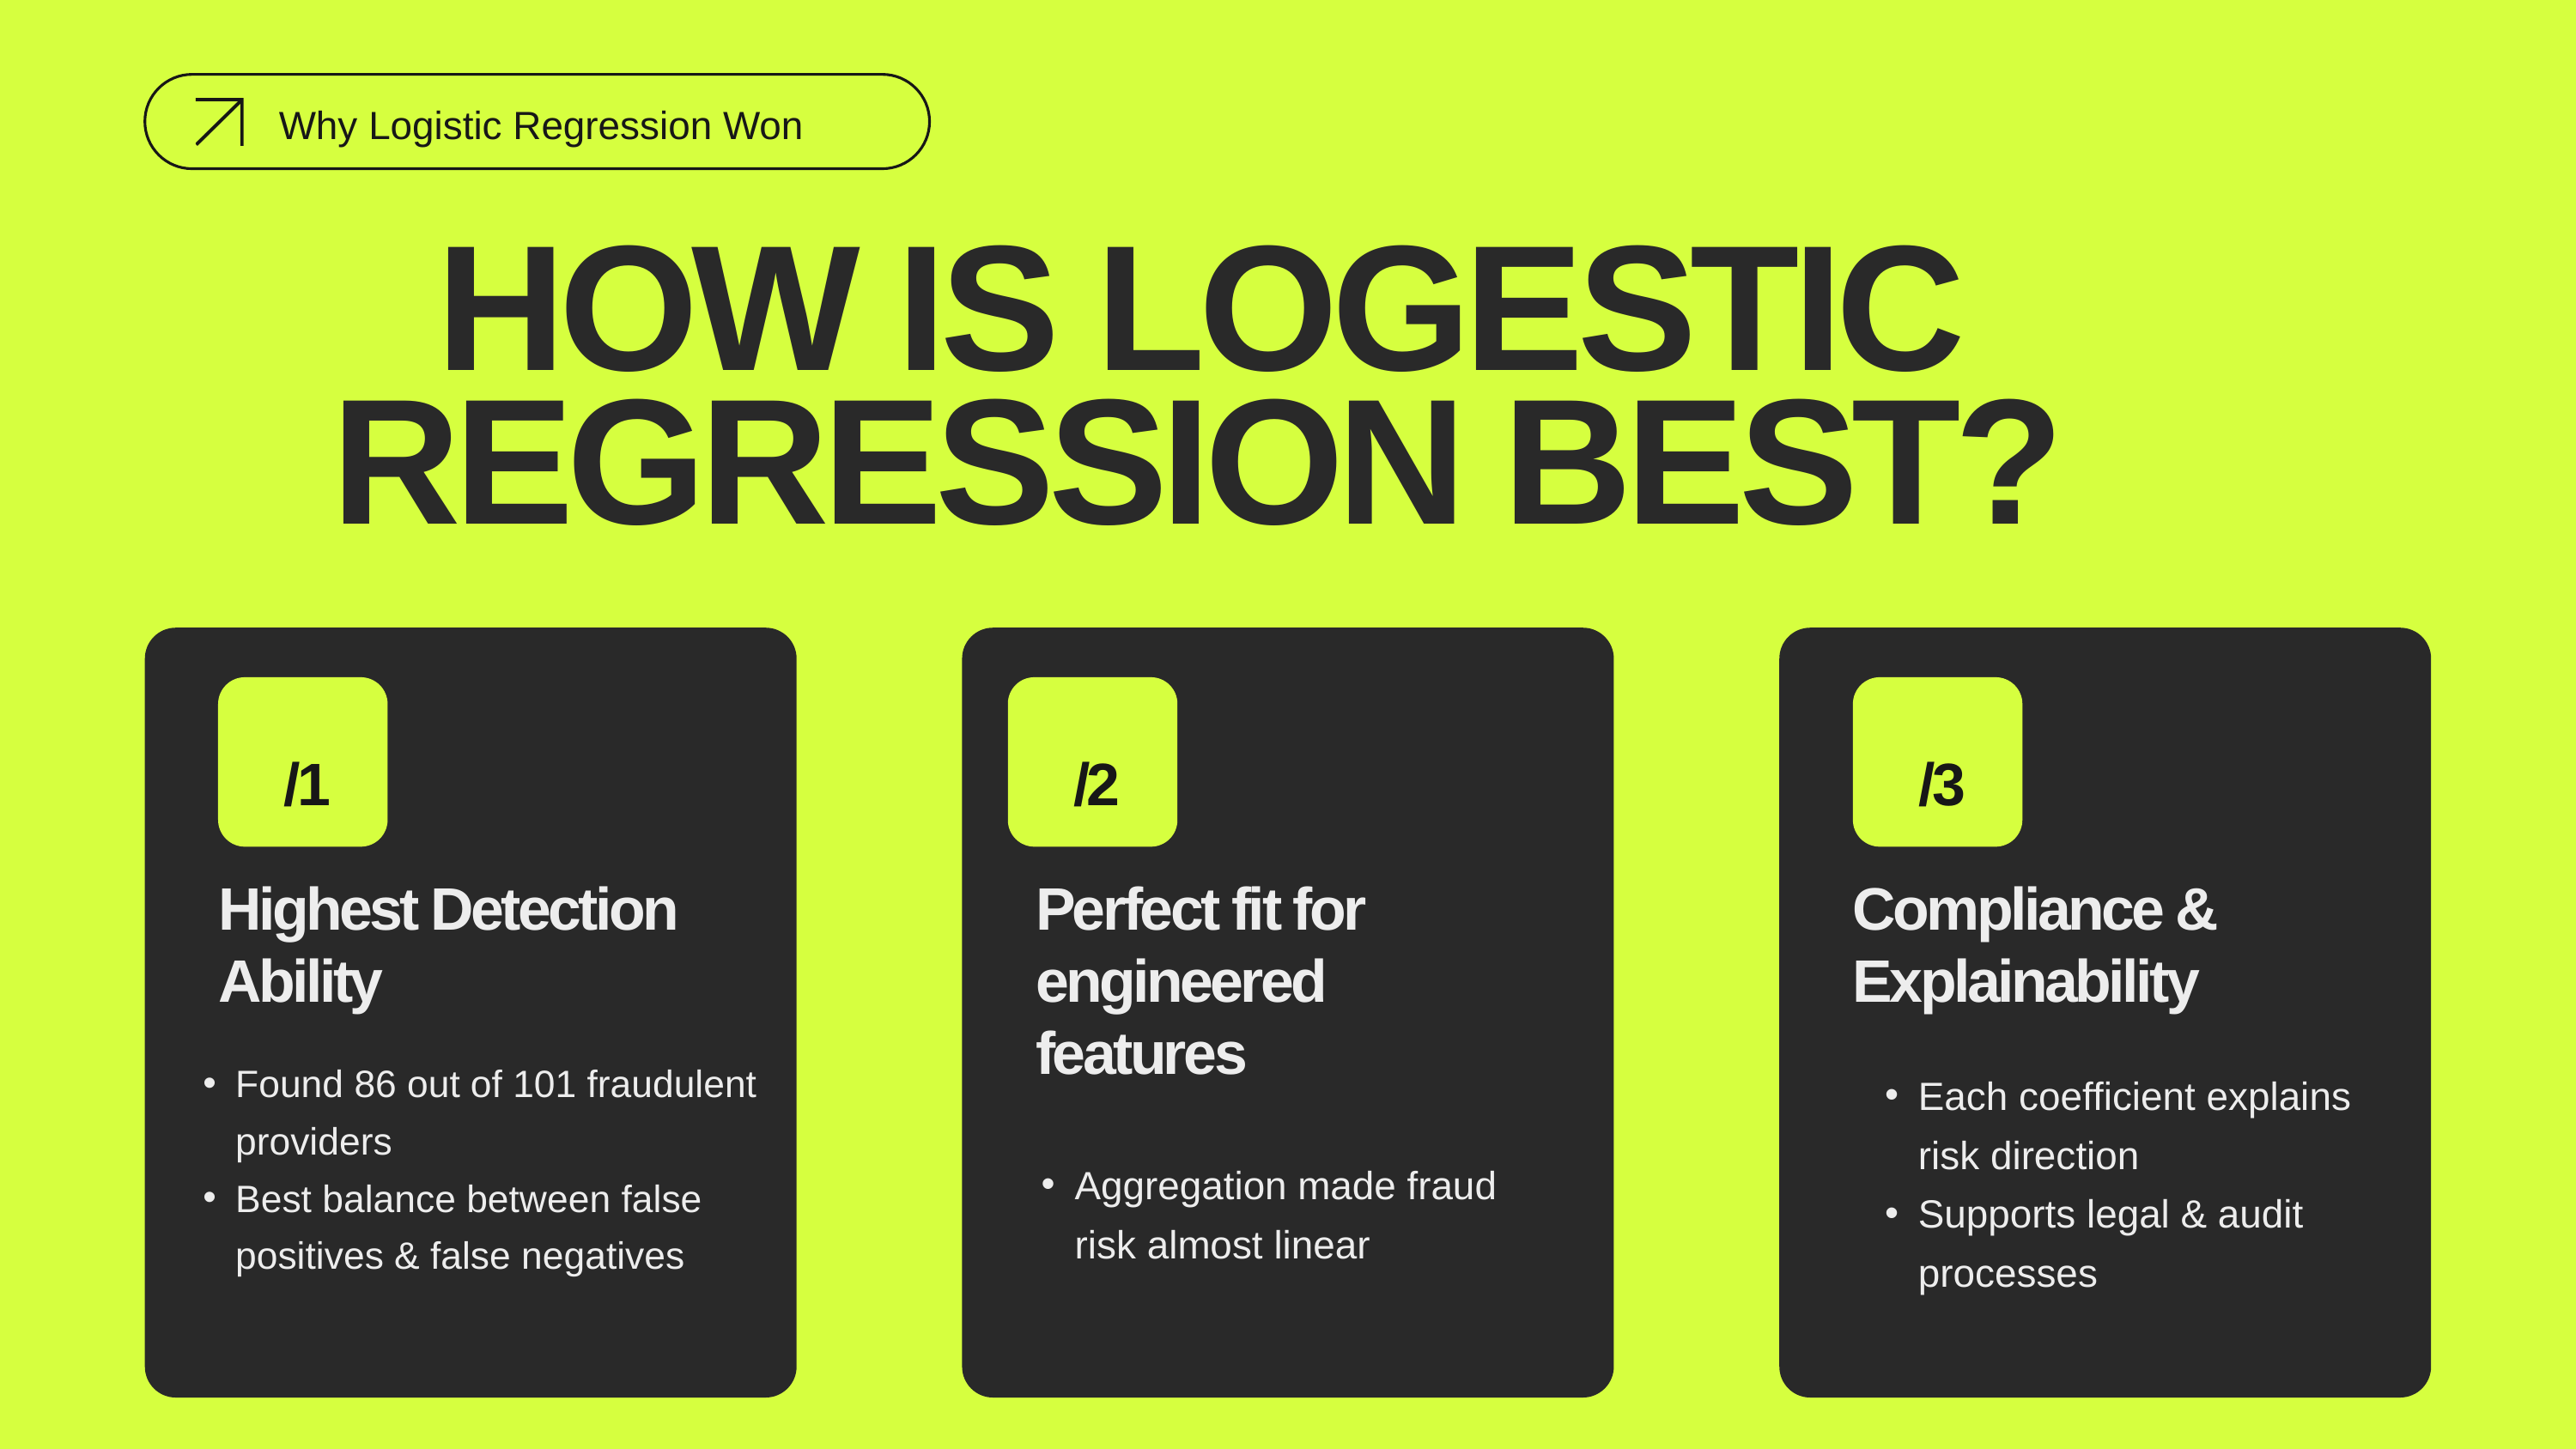

Why Logistic Regression Won

HOW IS LOGESTIC REGRESSION BEST?

/1
/2
/3
Highest Detection Ability
Perfect fit for engineered features
Compliance & Explainability
Found 86 out of 101 fraudulent providers
Best balance between false positives & false negatives

Each coefficient explains risk direction
Supports legal & audit processes

Aggregation made fraud risk almost linear